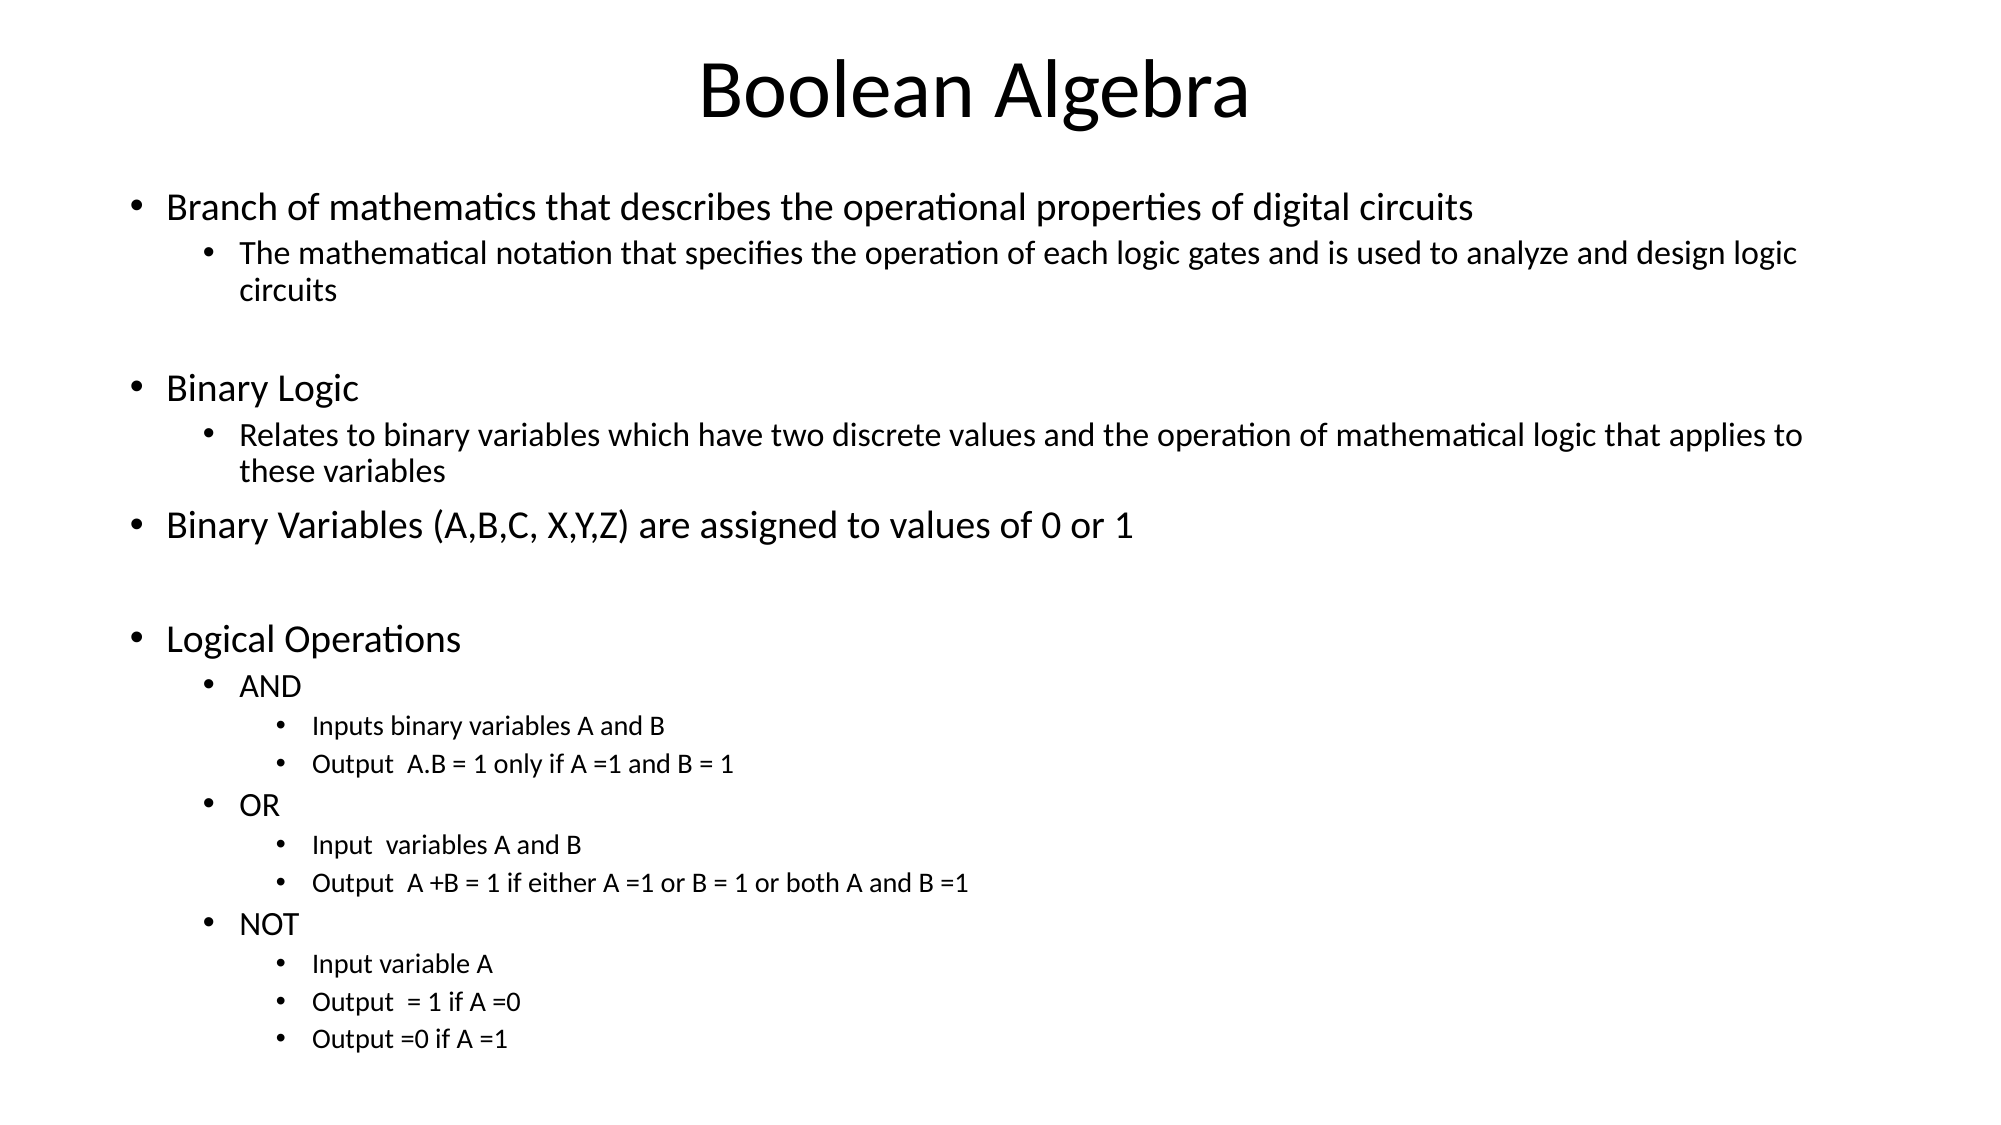

# Boolean Algebra
Branch of mathematics that describes the operational properties of digital circuits
The mathematical notation that specifies the operation of each logic gates and is used to analyze and design logic circuits

Binary Logic
Relates to binary variables which have two discrete values and the operation of mathematical logic that applies to these variables
Binary Variables (A,B,C, X,Y,Z) are assigned to values of 0 or 1

Logical Operations
AND
Inputs binary variables A and B
Output  A.B = 1 only if A =1 and B = 1
OR
Input  variables A and B
Output  A +B = 1 if either A =1 or B = 1 or both A and B =1
NOT
Input variable A
Output  = 1 if A =0
Output =0 if A =1